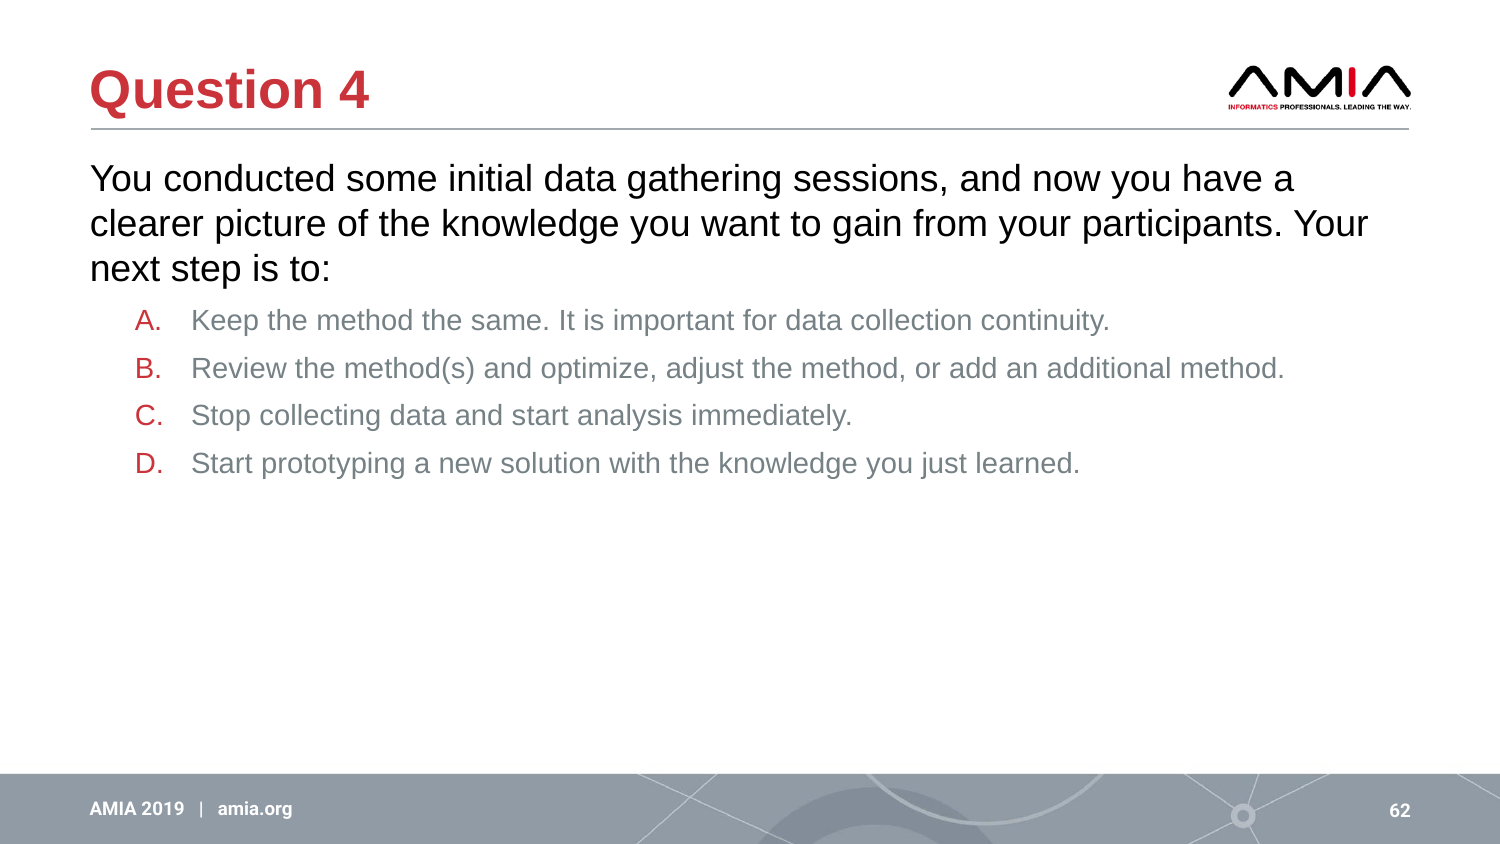

# Question 4
You conducted some initial data gathering sessions, and now you have a clearer picture of the knowledge you want to gain from your participants. Your next step is to:
Keep the method the same. It is important for data collection continuity.
Review the method(s) and optimize, adjust the method, or add an additional method.
Stop collecting data and start analysis immediately.
Start prototyping a new solution with the knowledge you just learned.

AMIA 2019   |   amia.org
62